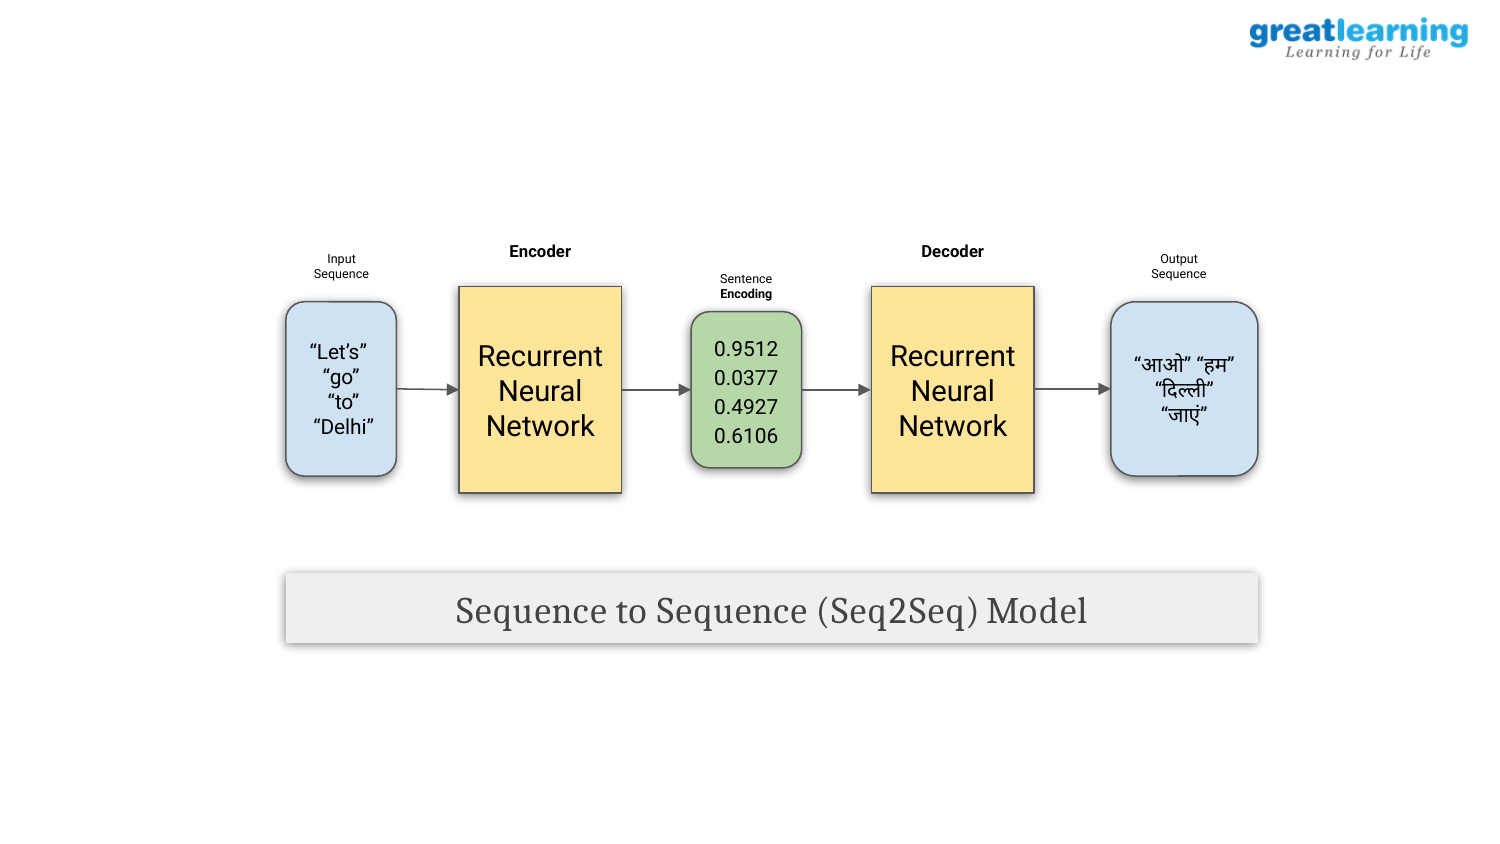

Encoder
Decoder
Input Sequence
Output Sequence
Sentence Encoding
Recurrent Neural Network
Recurrent Neural Network
“आओ” “हम”
“दिल्ली” “जाएं”
“Let’s”
“go”
 “to”
 “Delhi”
0.9512
0.0377
0.4927
0.6106
Sequence to Sequence (Seq2Seq) Model